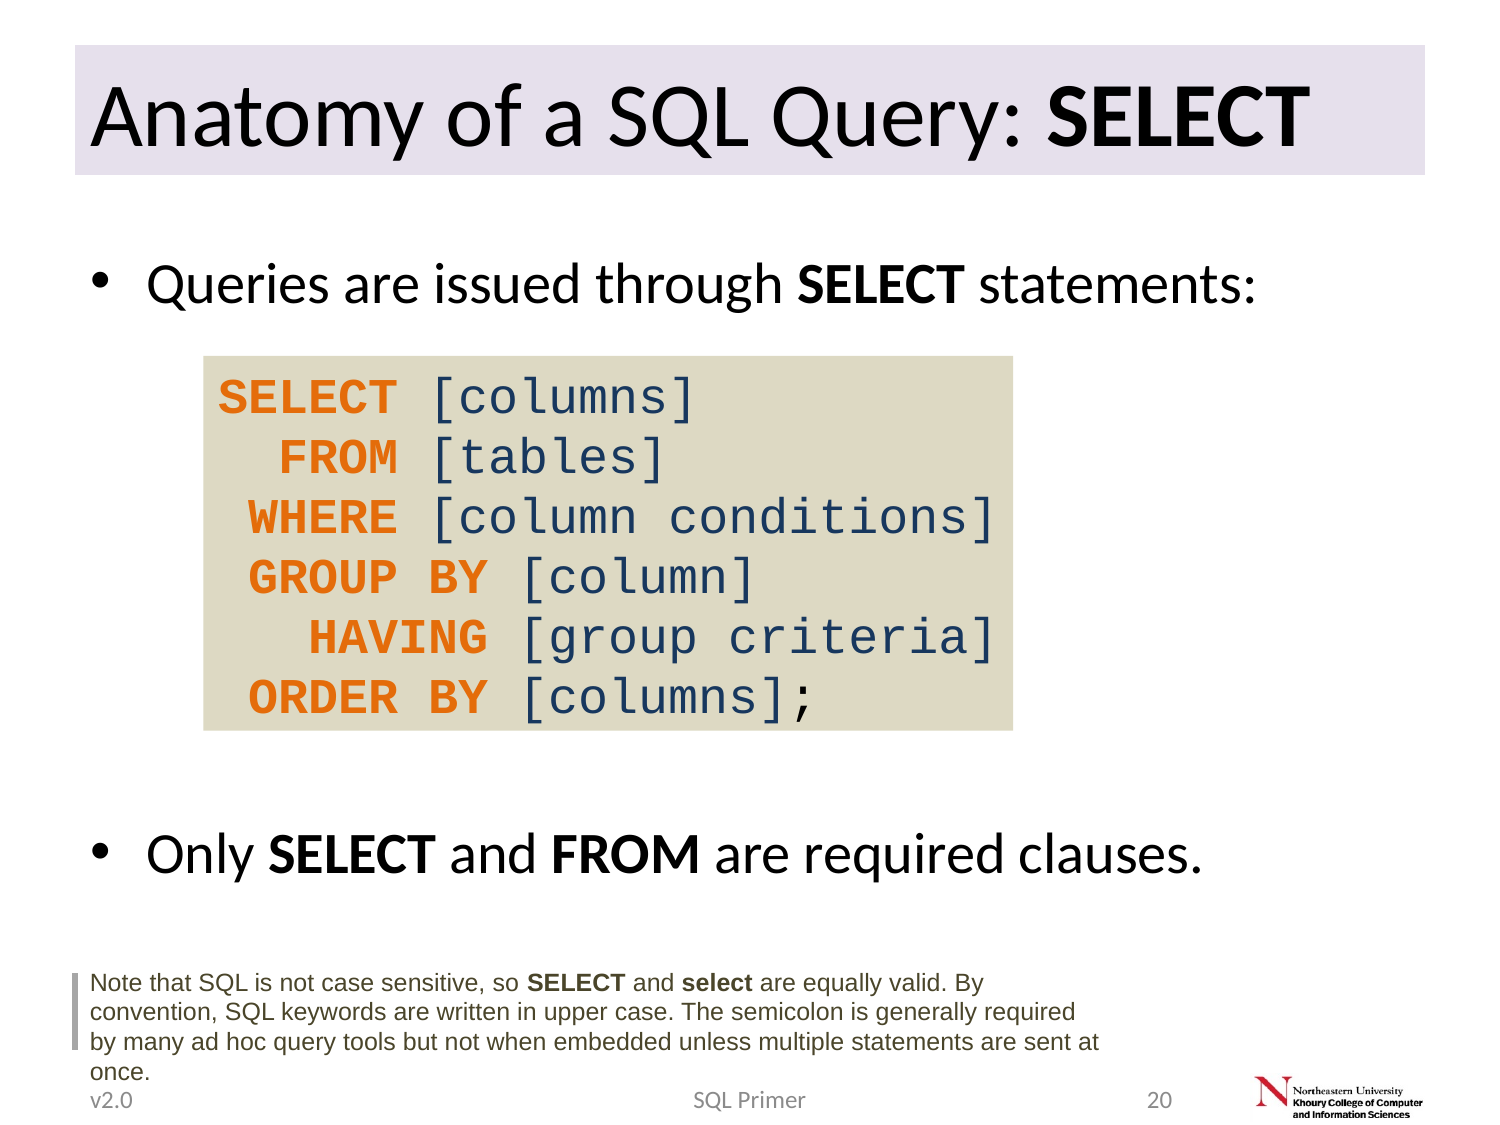

# Anatomy of a SQL Query: SELECT
Queries are issued through SELECT statements:
Only SELECT and FROM are required clauses.
SELECT [columns]
  FROM [tables]
 WHERE [column conditions]
 GROUP BY [column]
   HAVING [group criteria]
 ORDER BY [columns];
Note that SQL is not case sensitive, so SELECT and select are equally valid. By convention, SQL keywords are written in upper case. The semicolon is generally required by many ad hoc query tools but not when embedded unless multiple statements are sent at once.
v2.0
SQL Primer
20